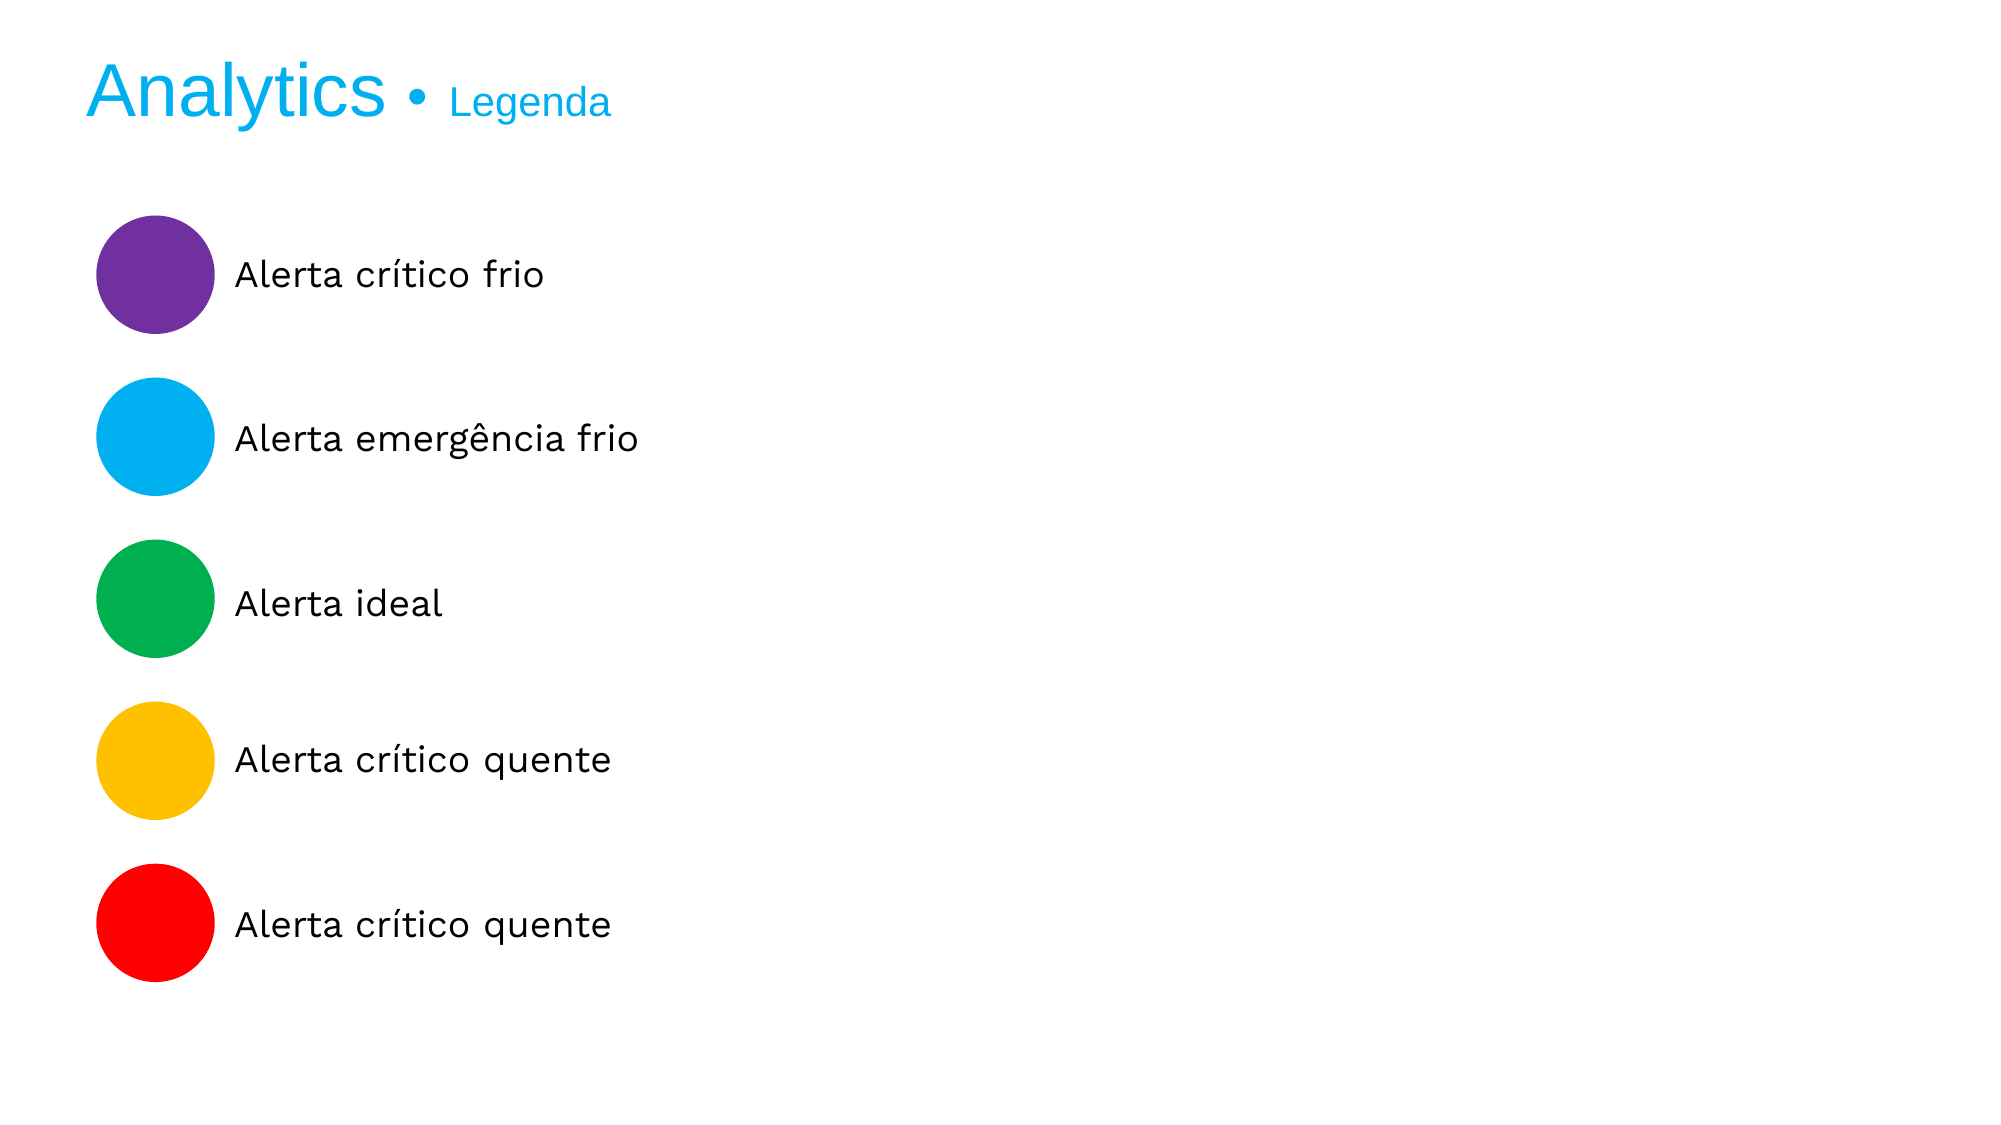

Analytics • Legenda

Alerta crítico frio

Alerta emergência frio

Alerta ideal

Alerta crítico quente

Alerta crítico quente